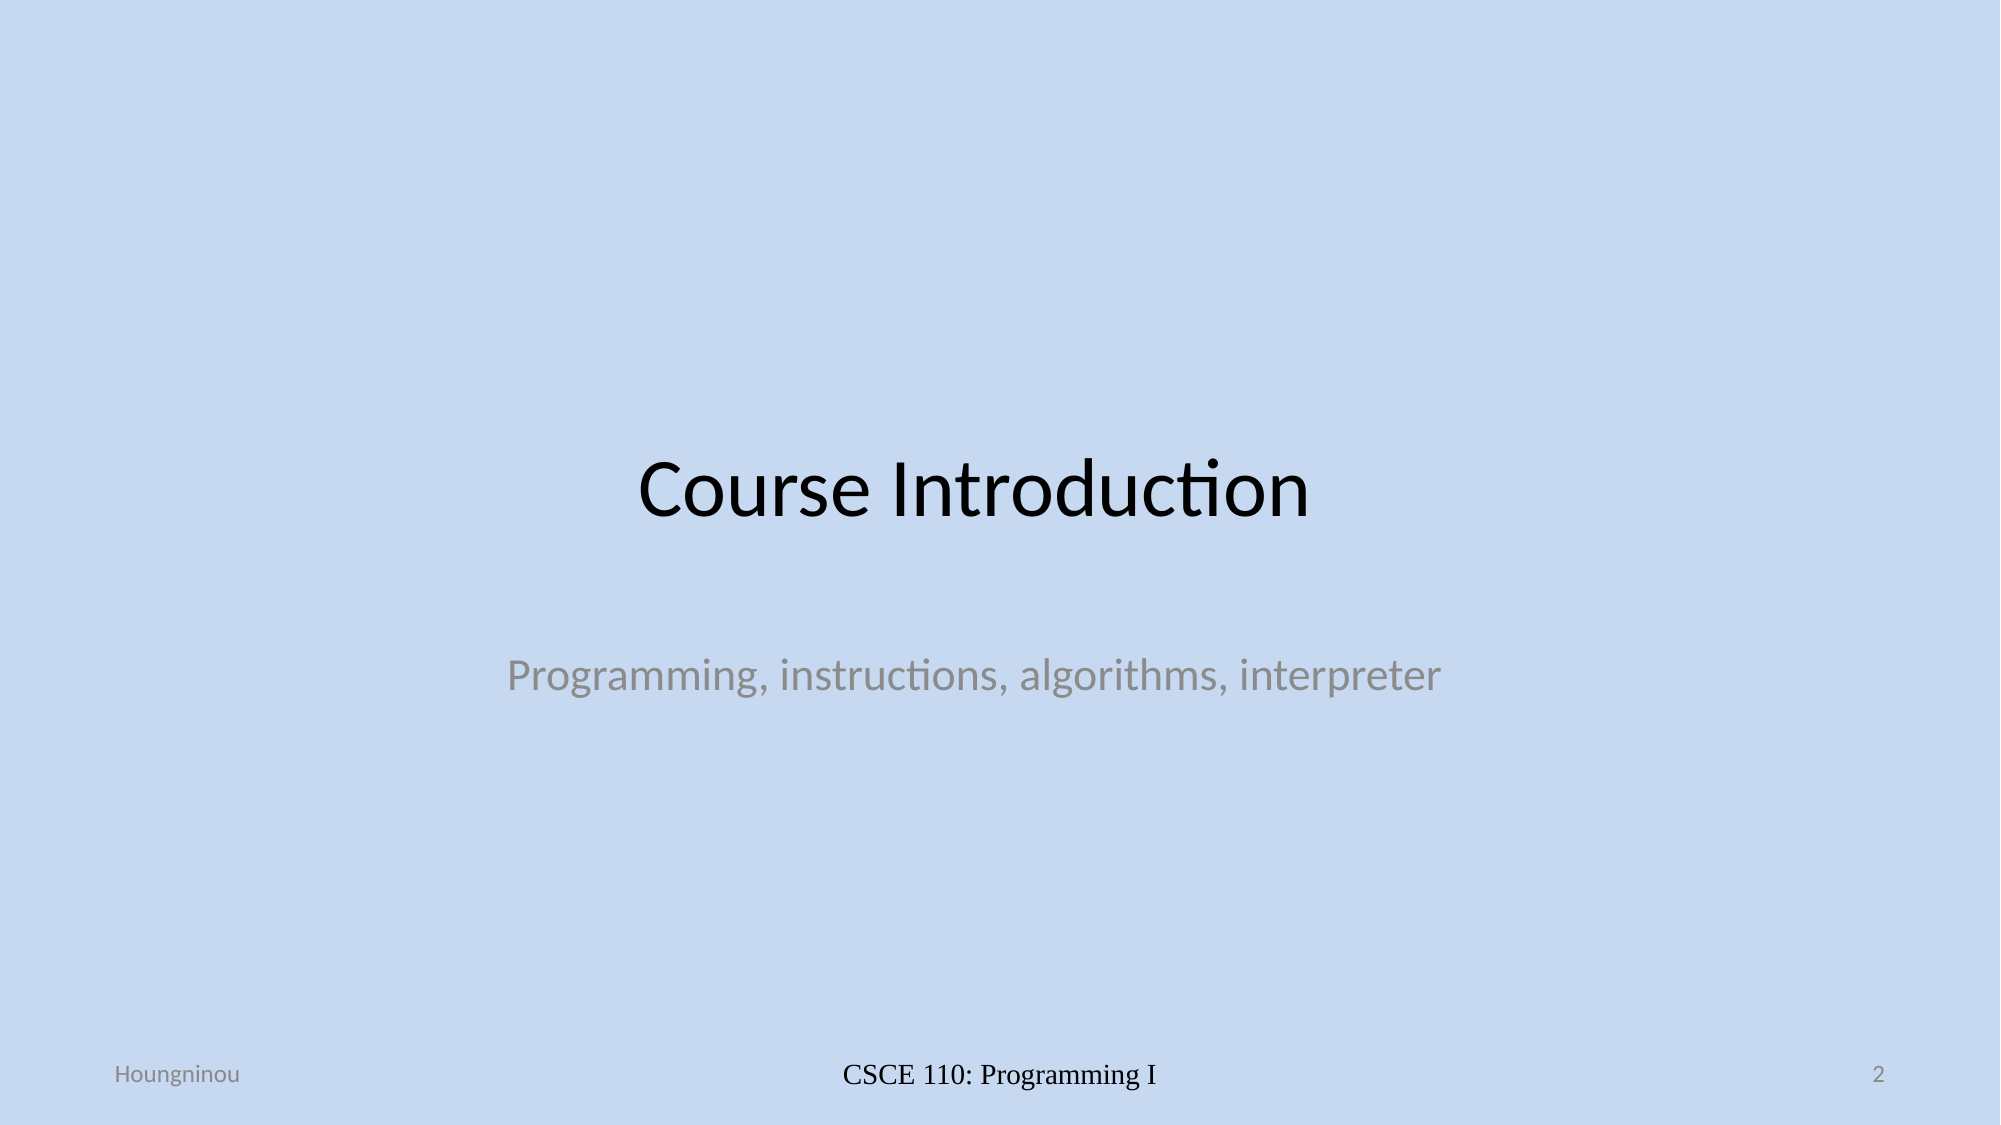

# Course Introduction
Programming, instructions, algorithms, interpreter
Houngninou
CSCE 110: Programming I
2